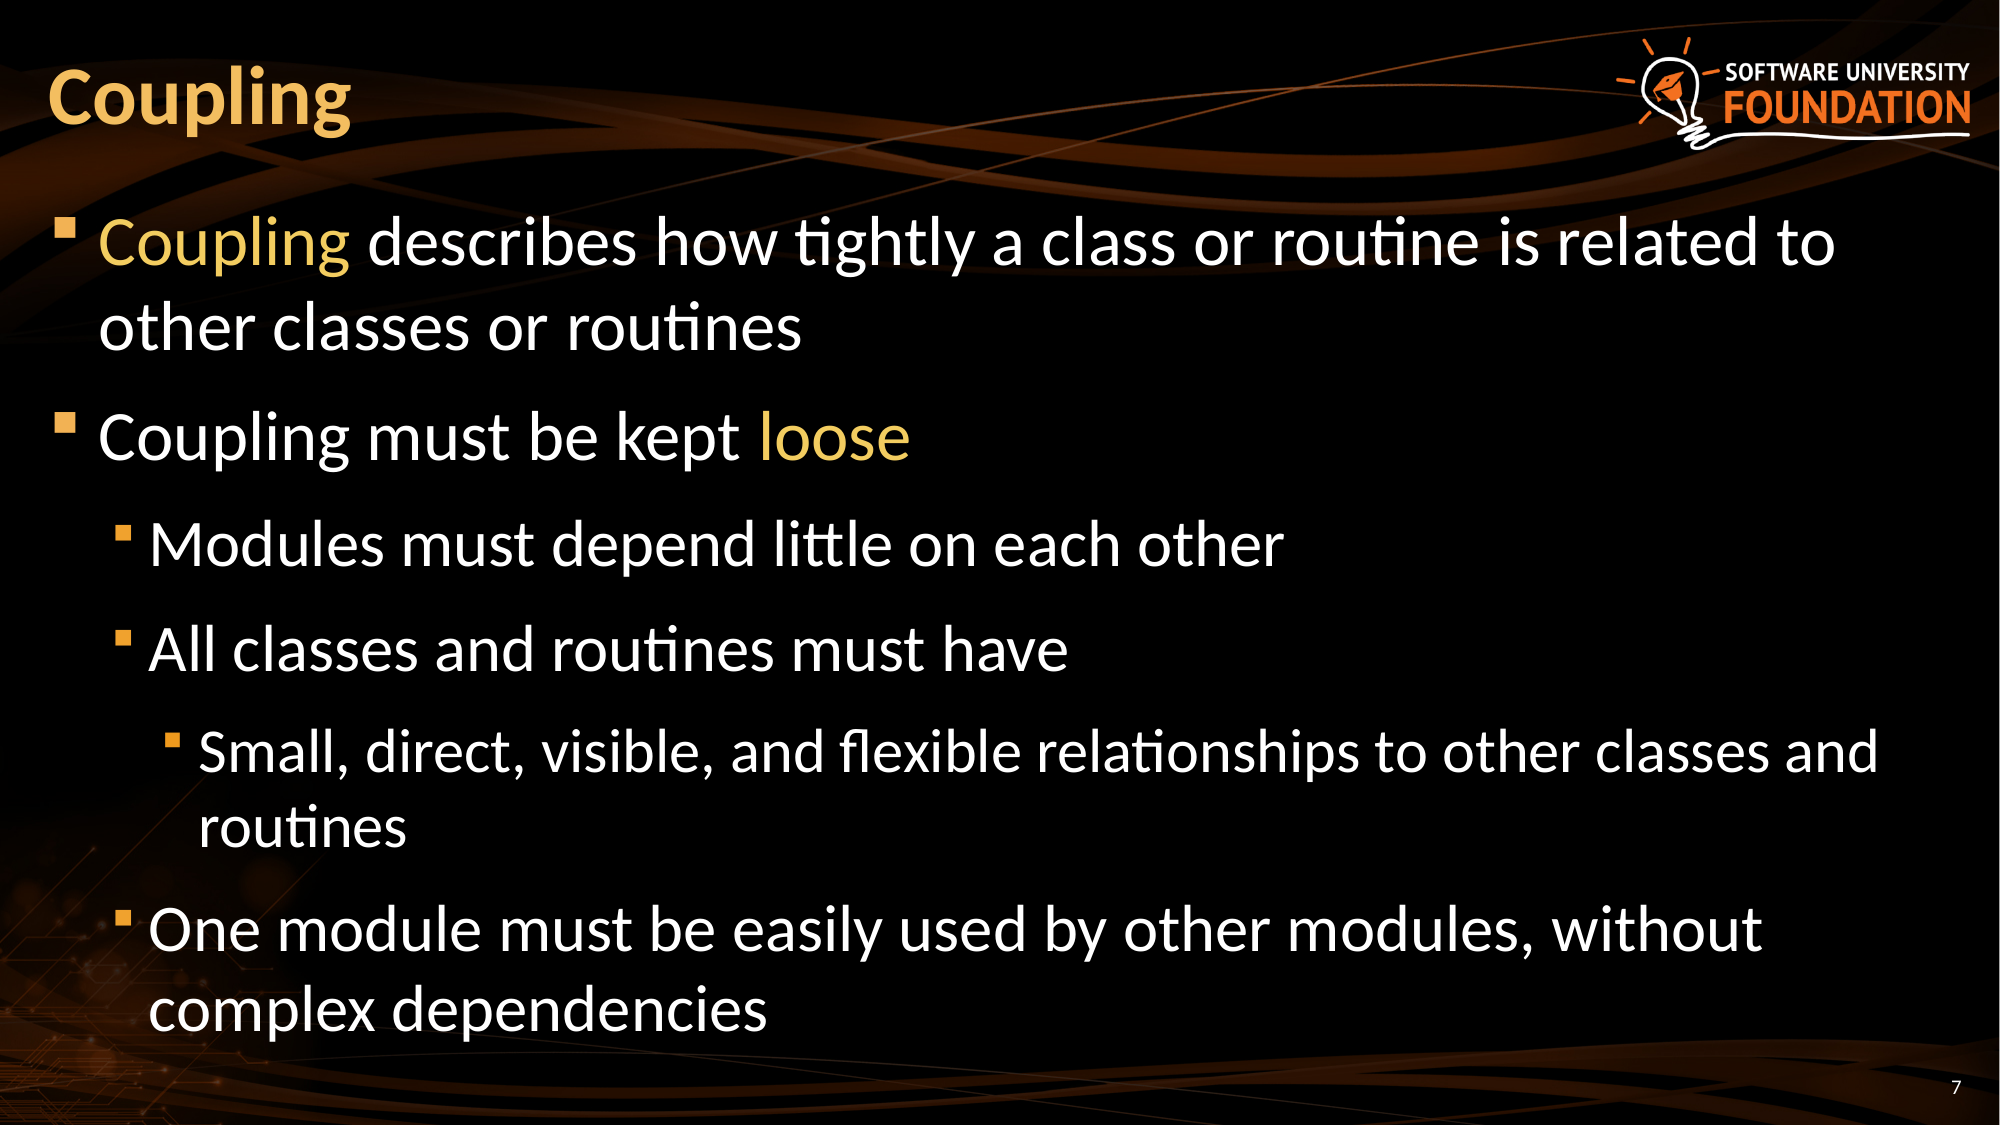

# Coupling
Coupling describes how tightly a class or routine is related to other classes or routines
Coupling must be kept loose
Modules must depend little on each other
All classes and routines must have
Small, direct, visible, and flexible relationships to other classes and routines
One module must be easily used by other modules, without complex dependencies
7